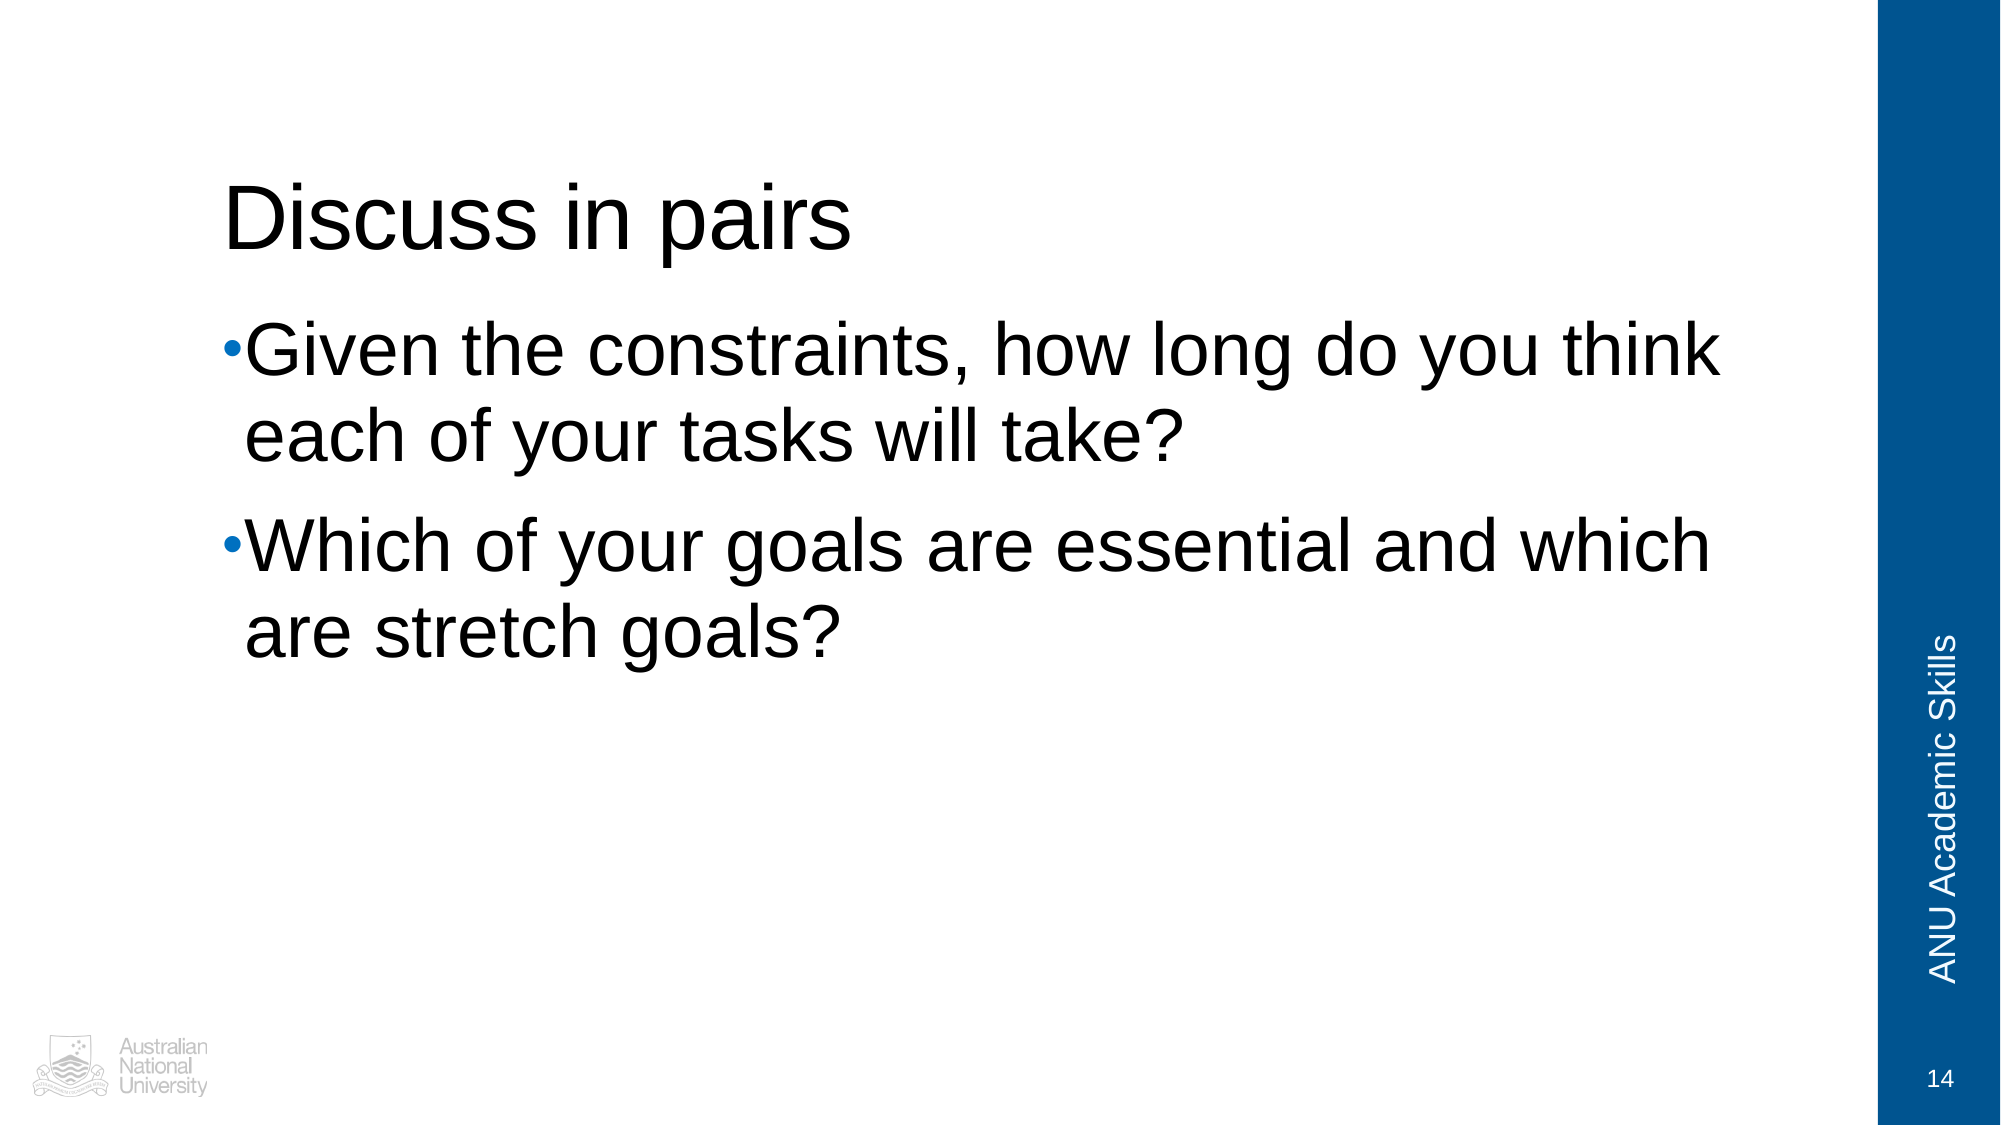

# Discuss in pairs
Given the constraints, how long do you think each of your tasks will take?
Which of your goals are essential and which are stretch goals?
ANU Academic Skills
14